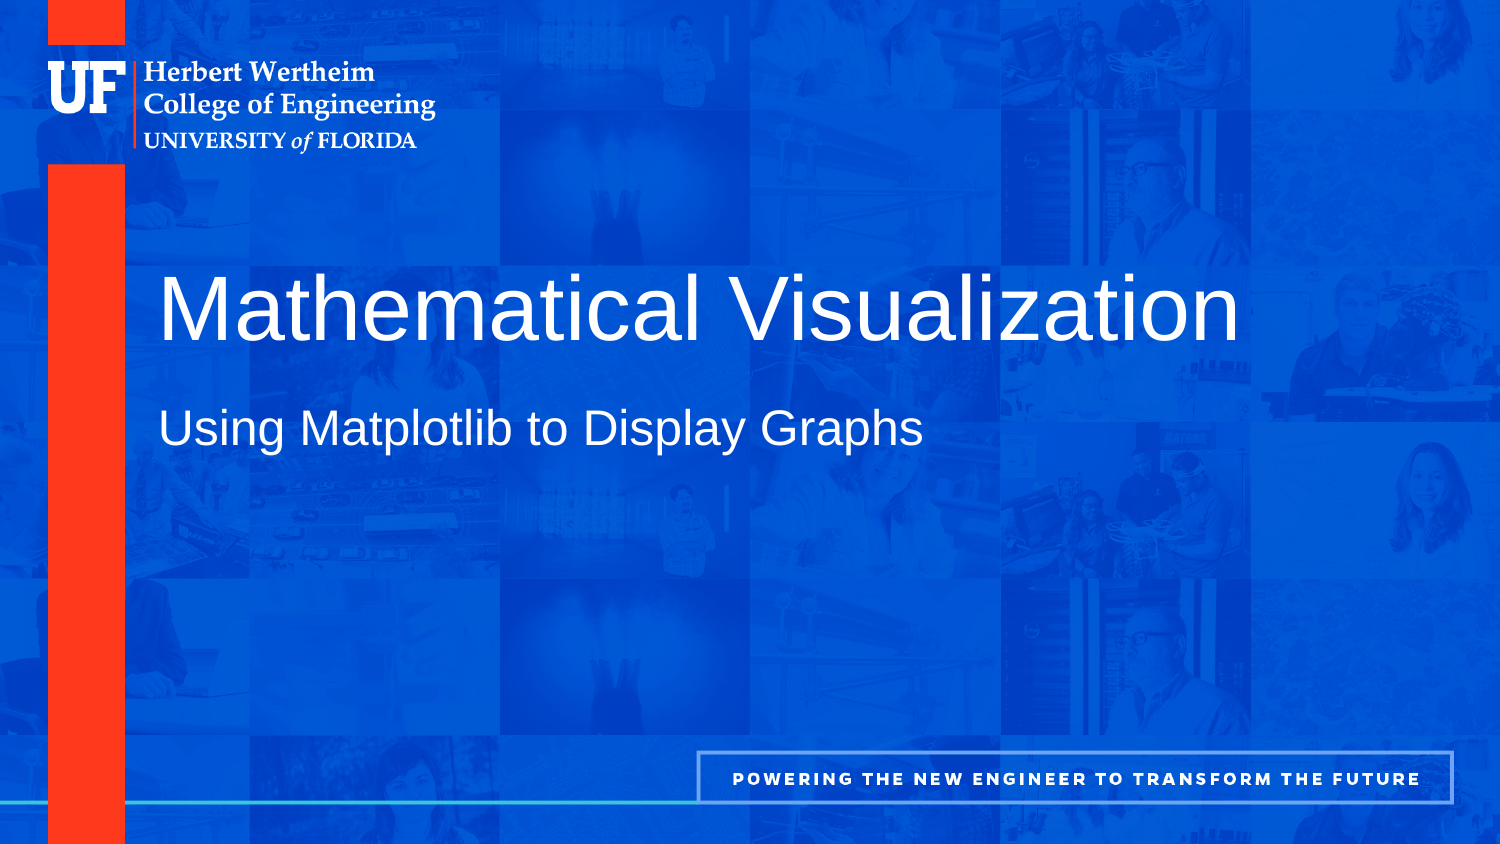

# Mathematical Visualization
Using Matplotlib to Display Graphs